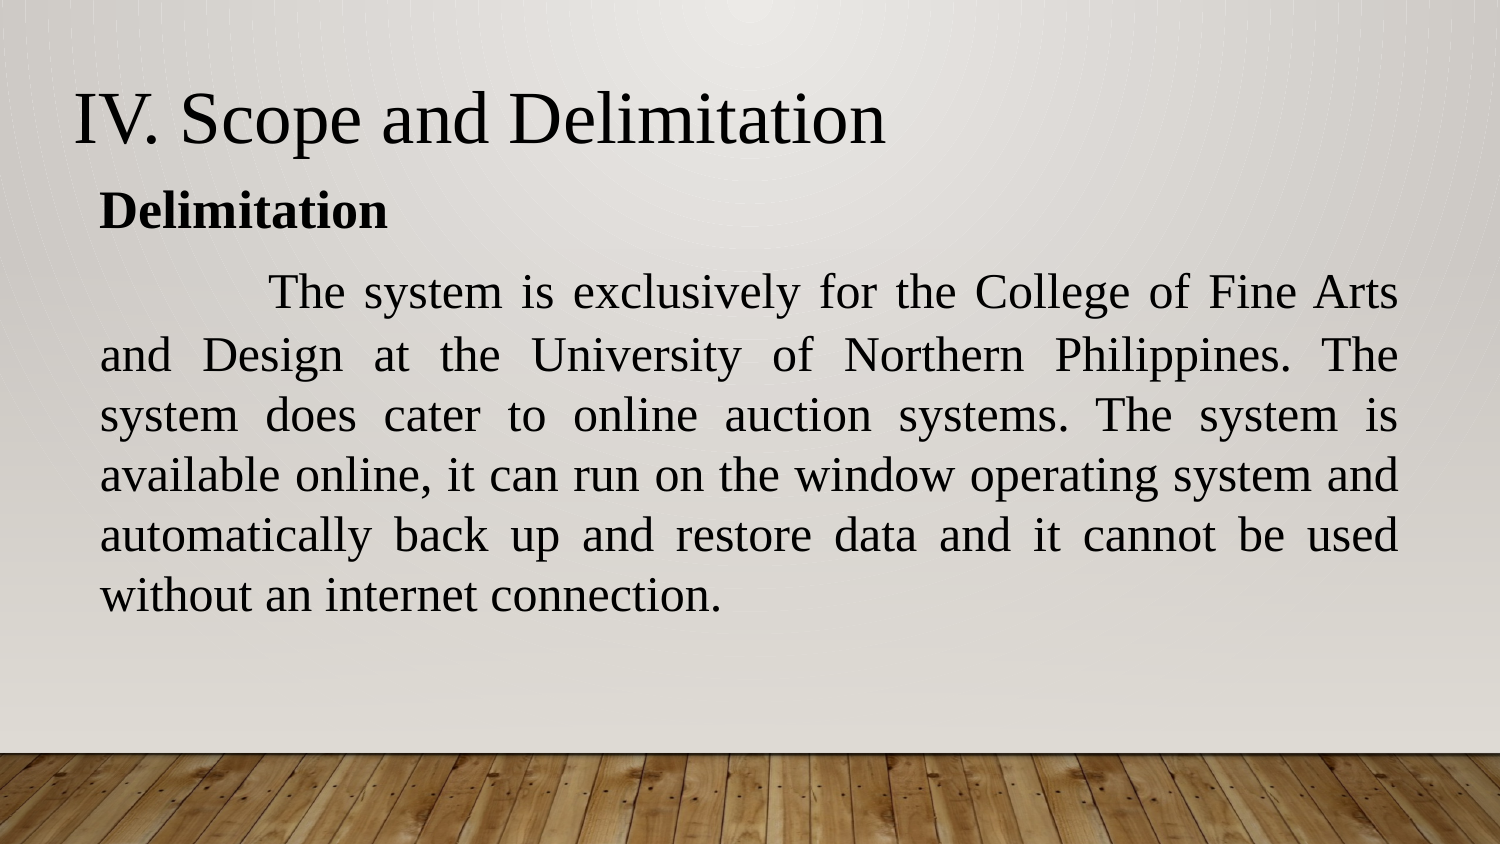

IV. Scope and Delimitation
Delimitation

	 The system is exclusively for the College of Fine Arts and Design at the University of Northern Philippines. The system does cater to online auction systems. The system is available online, it can run on the window operating system and automatically back up and restore data and it cannot be used without an internet connection.